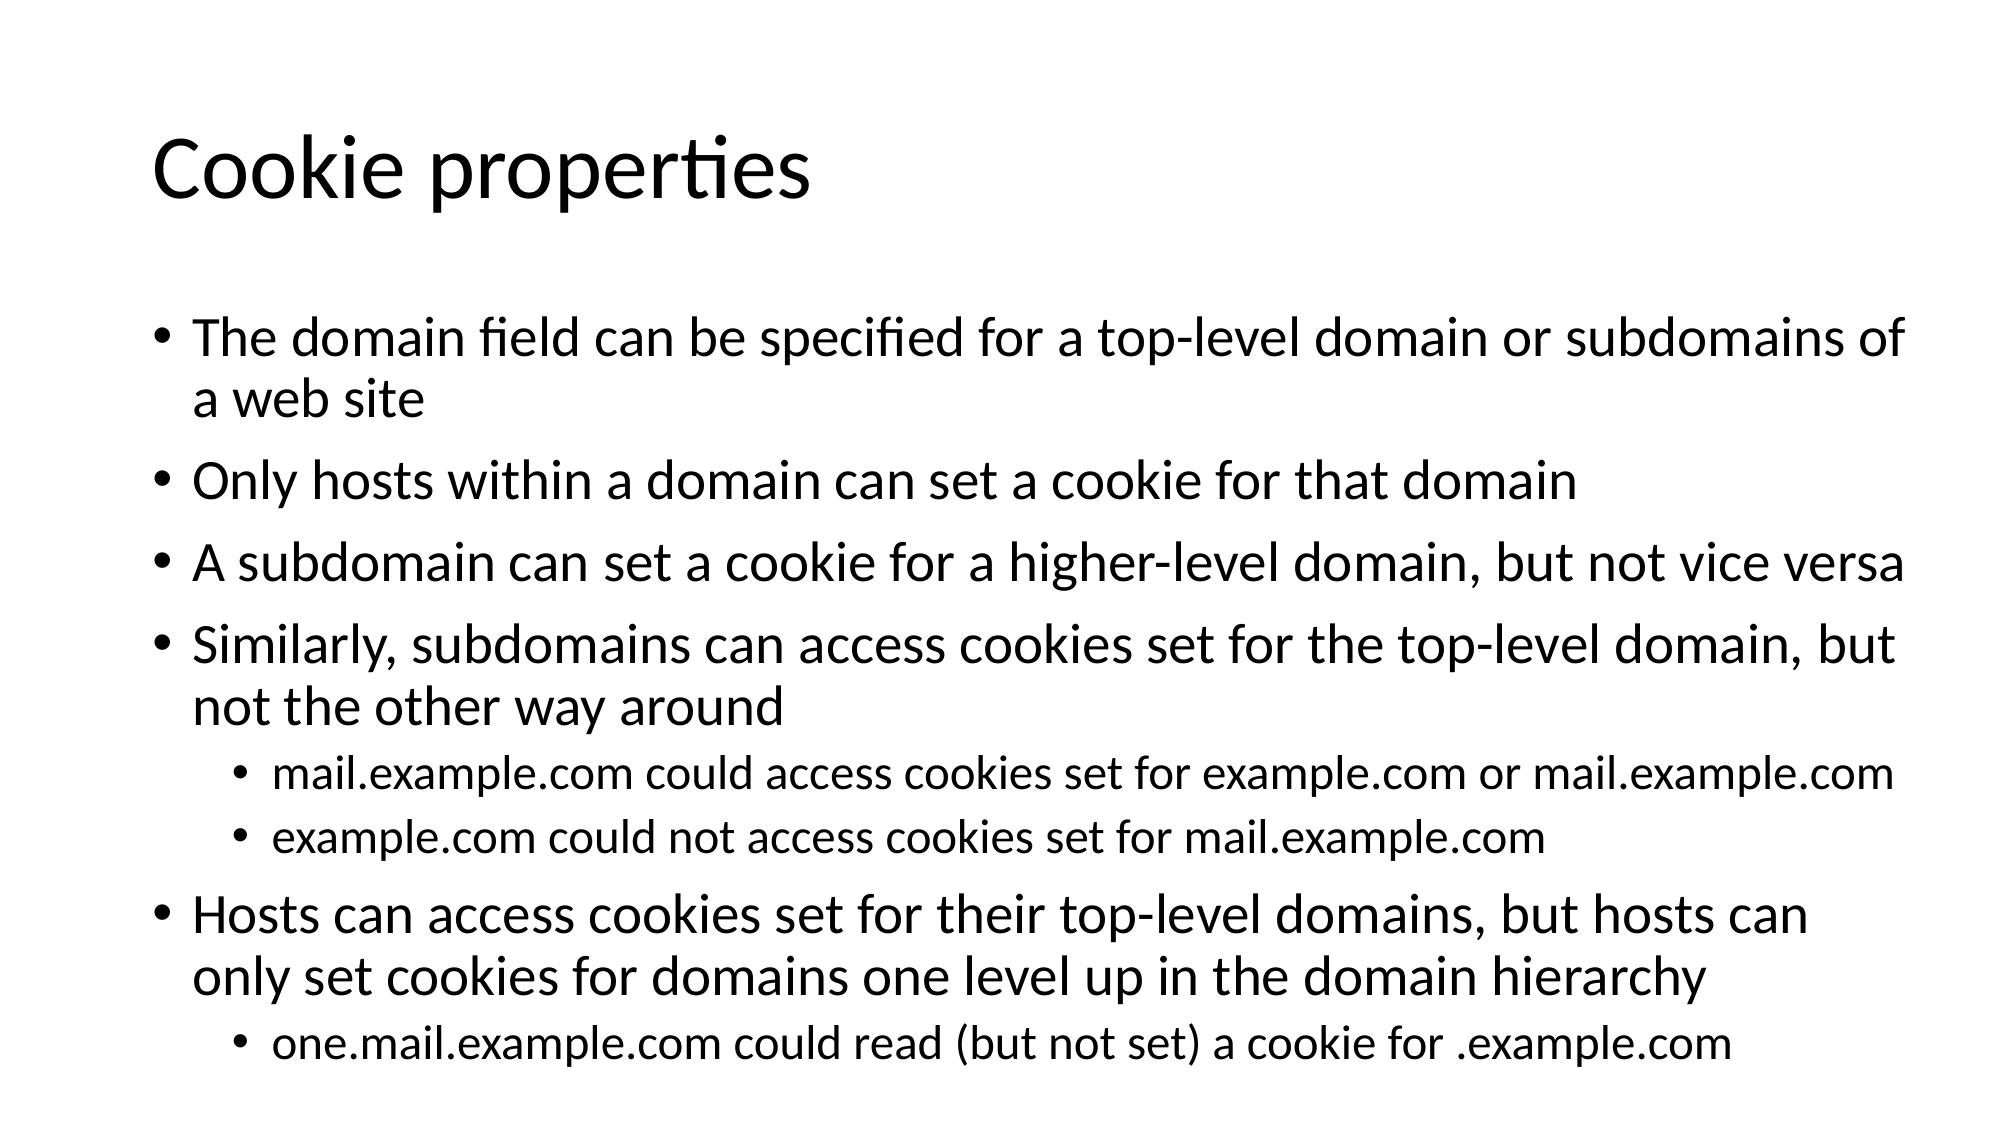

# Cookie properties
The domain field can be specified for a top-level domain or subdomains of a web site
Only hosts within a domain can set a cookie for that domain
A subdomain can set a cookie for a higher-level domain, but not vice versa
Similarly, subdomains can access cookies set for the top-level domain, but not the other way around
mail.example.com could access cookies set for example.com or mail.example.com
example.com could not access cookies set for mail.example.com
Hosts can access cookies set for their top-level domains, but hosts can only set cookies for domains one level up in the domain hierarchy
one.mail.example.com could read (but not set) a cookie for .example.com